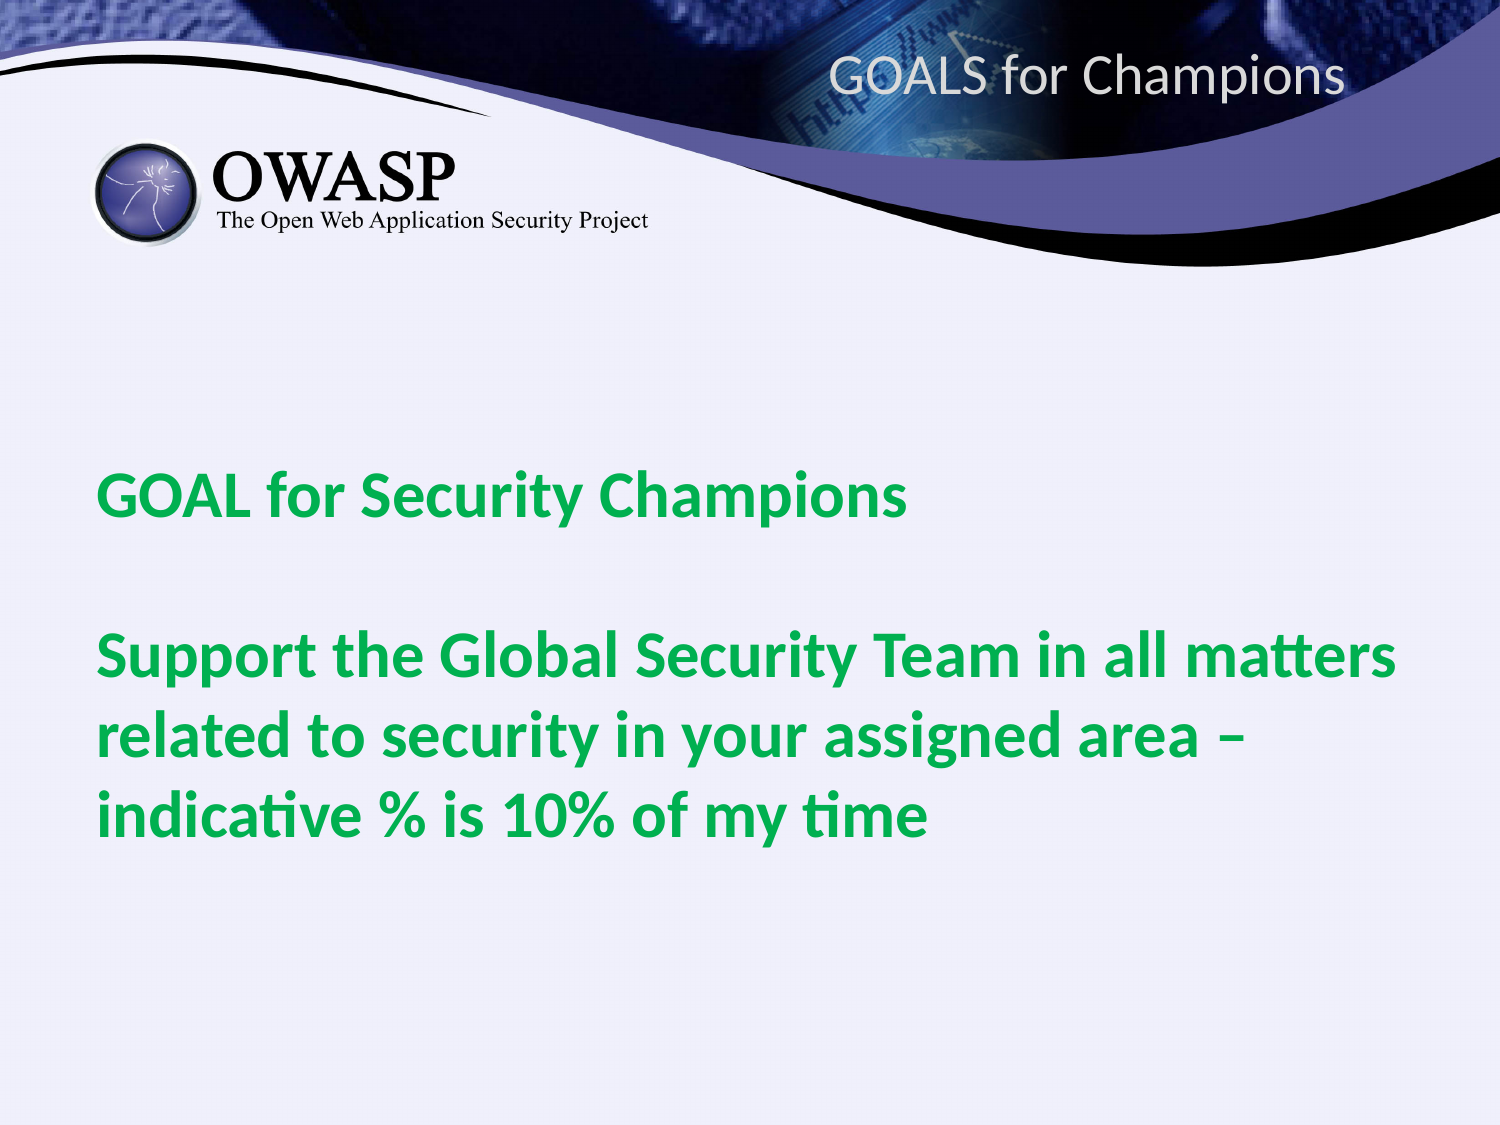

# GOALS for Champions
GOAL for Security Champions

Support the Global Security Team in all matters related to security in your assigned area – indicative % is 10% of my time